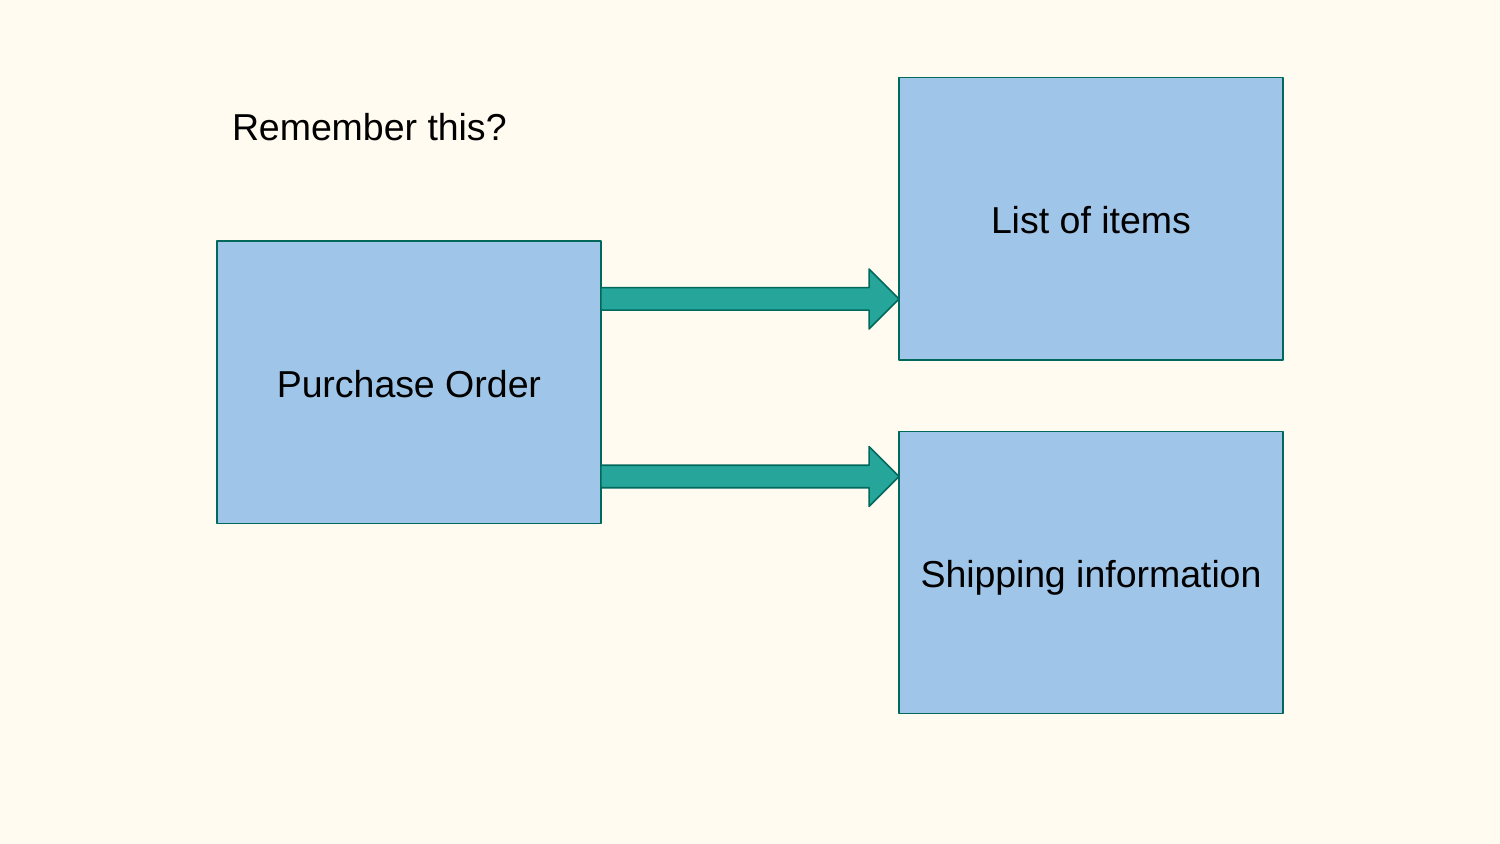

List of items
Remember this?
Purchase Order

Shipping information